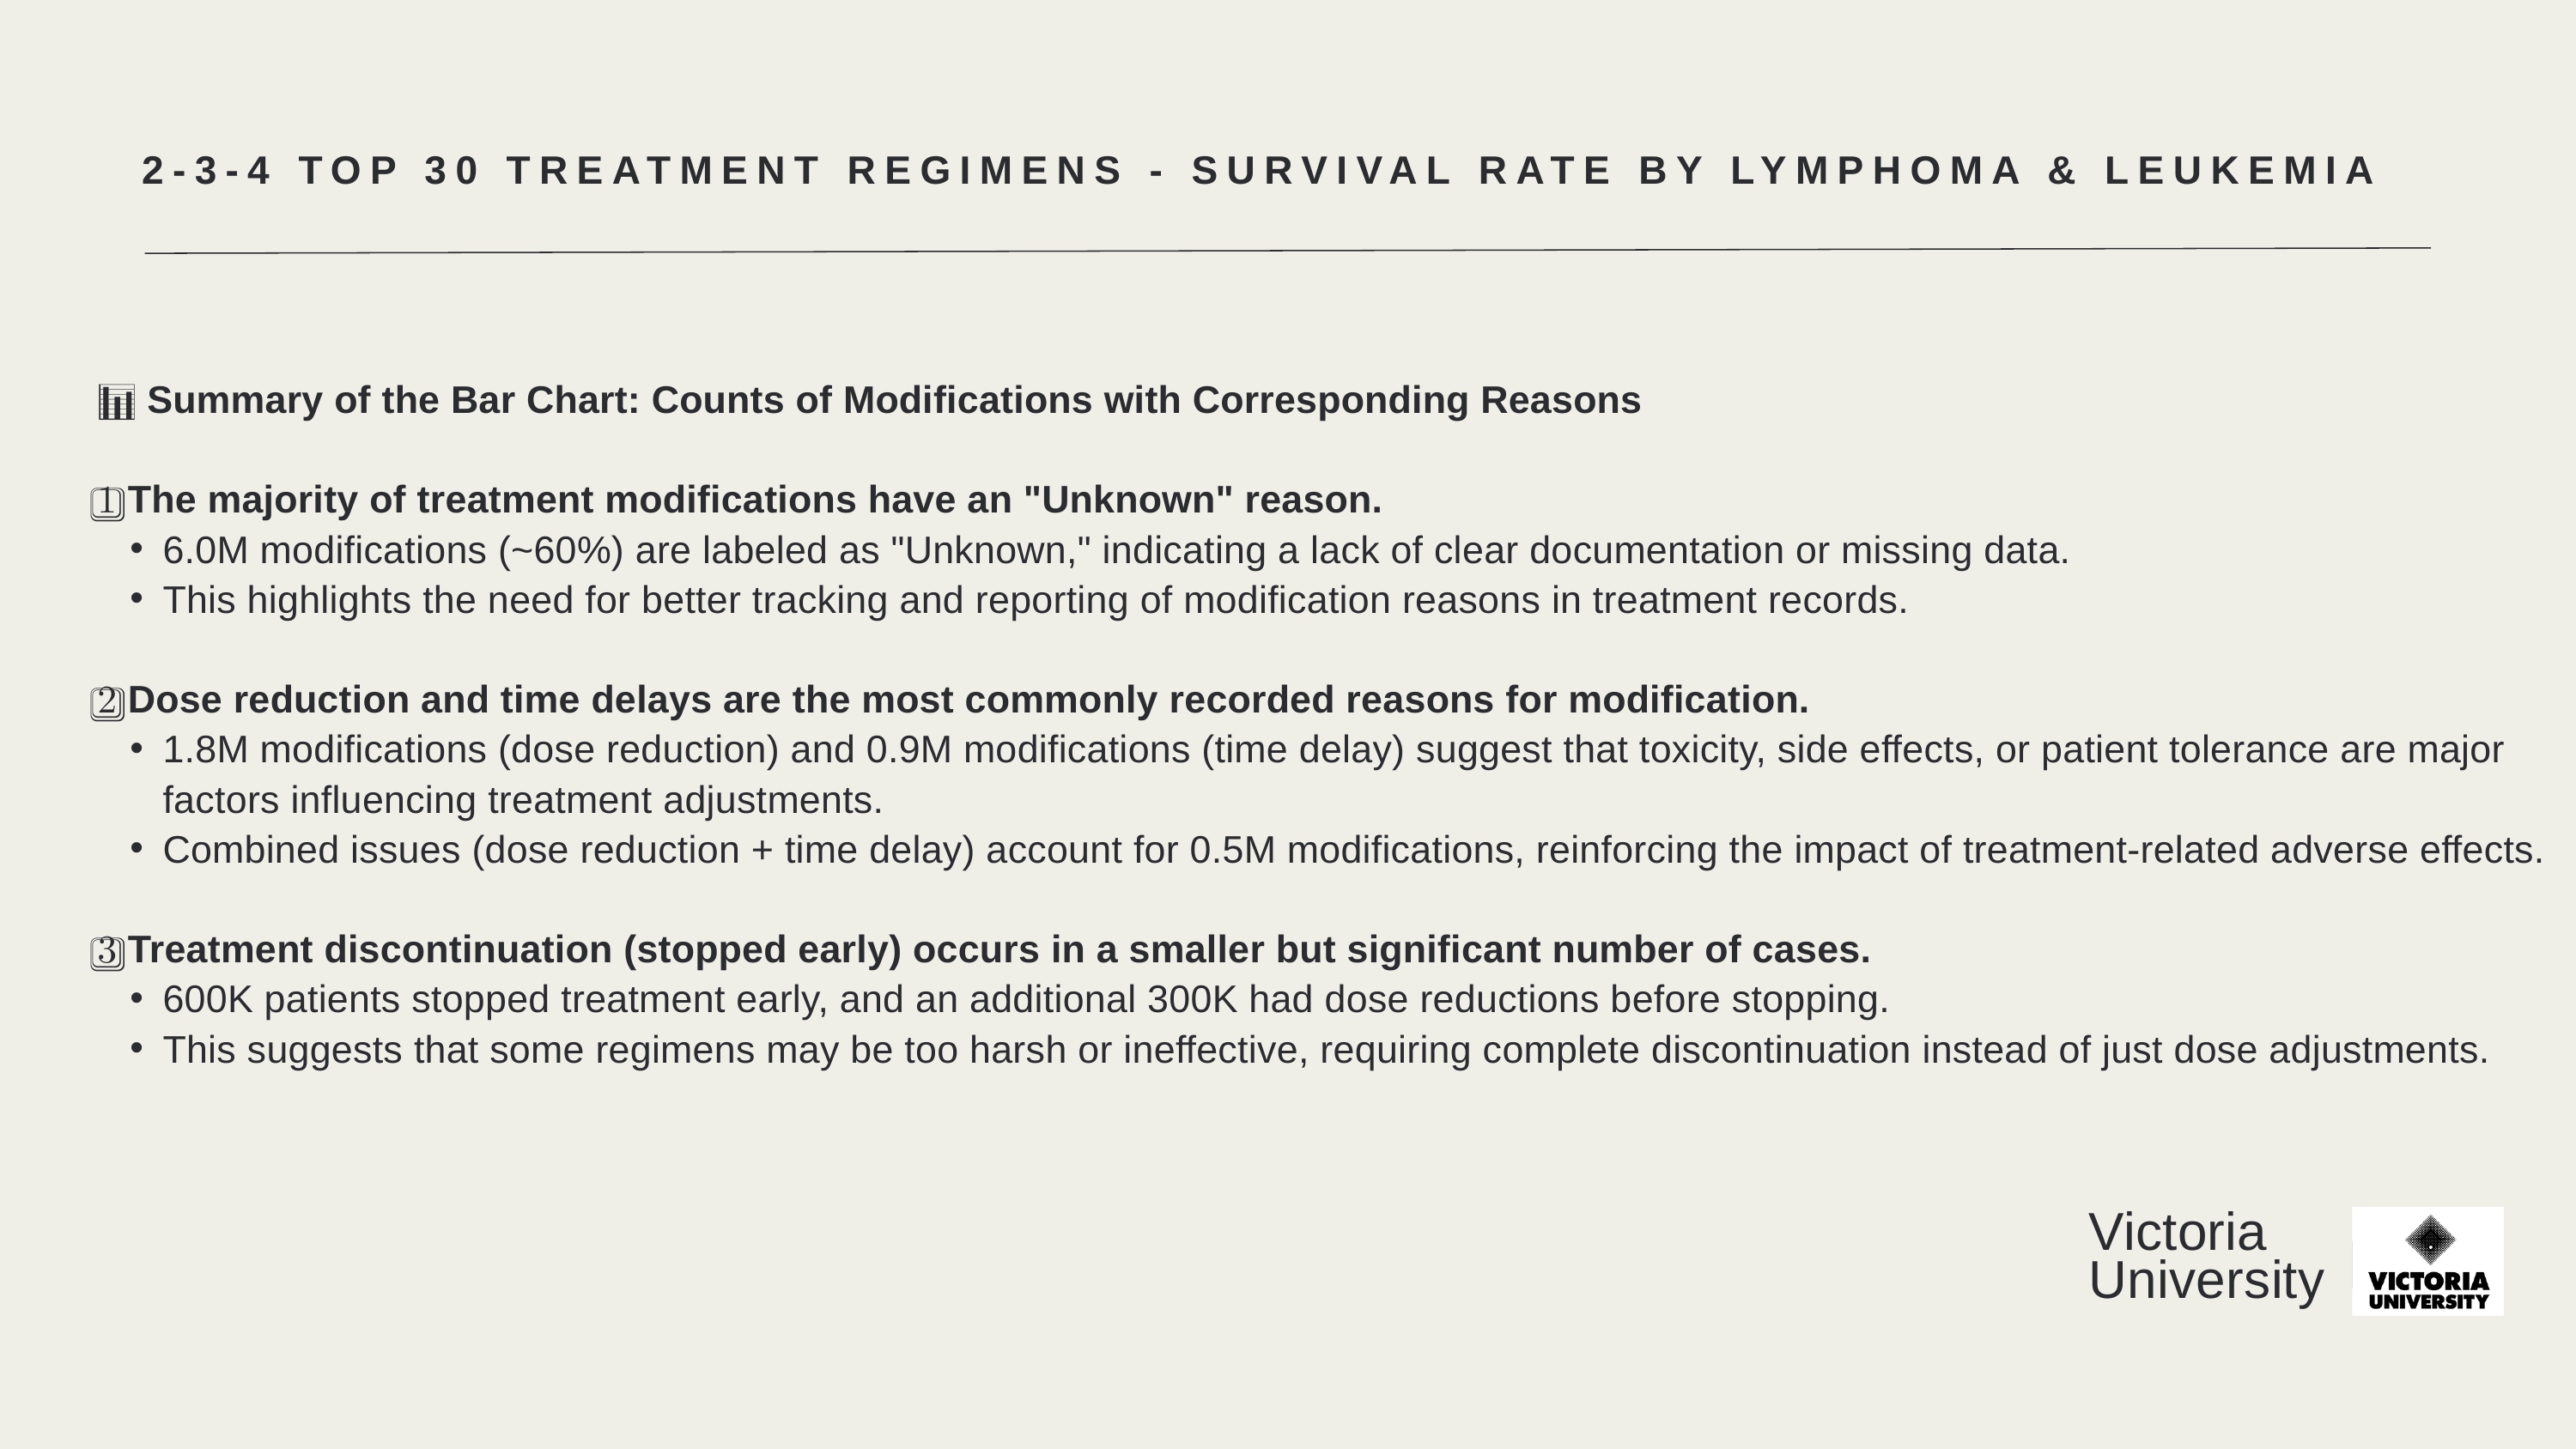

2-3-4 TOP 30 TREATMENT REGIMENS - SURVIVAL RATE BY LYMPHOMA & LEUKEMIA

📊 Summary of the Bar Chart: Counts of Modifications with Corresponding Reasons

1️⃣ The majority of treatment modifications have an "Unknown" reason.
6.0M modifications (~60%) are labeled as "Unknown," indicating a lack of clear documentation or missing data.
This highlights the need for better tracking and reporting of modification reasons in treatment records.

2️⃣ Dose reduction and time delays are the most commonly recorded reasons for modification.
1.8M modifications (dose reduction) and 0.9M modifications (time delay) suggest that toxicity, side effects, or patient tolerance are major factors influencing treatment adjustments.
Combined issues (dose reduction + time delay) account for 0.5M modifications, reinforcing the impact of treatment-related adverse effects.

3️⃣ Treatment discontinuation (stopped early) occurs in a smaller but significant number of cases.
600K patients stopped treatment early, and an additional 300K had dose reductions before stopping.
This suggests that some regimens may be too harsh or ineffective, requiring complete discontinuation instead of just dose adjustments.

Victoria
University